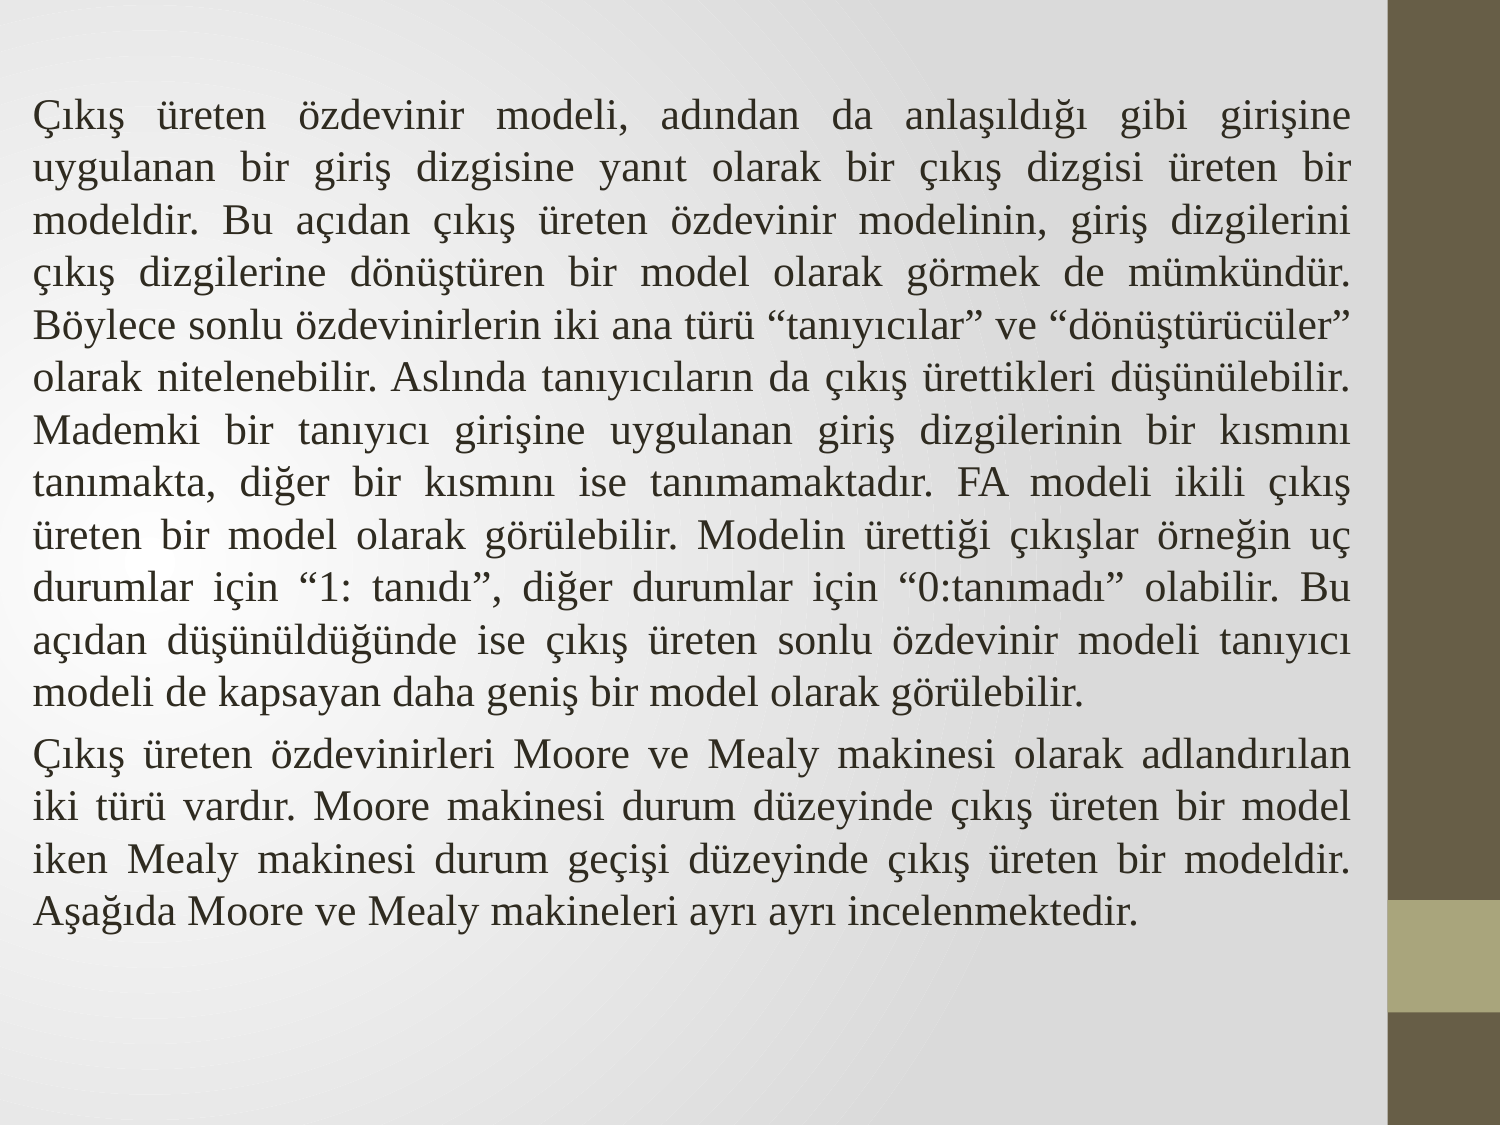

Çıkış üreten özdevinir modeli, adından da anlaşıldığı gibi girişine uygulanan bir giriş dizgisine yanıt olarak bir çıkış dizgisi üreten bir modeldir. Bu açıdan çıkış üreten özdevinir modelinin, giriş dizgilerini çıkış dizgilerine dönüştüren bir model olarak görmek de mümkündür. Böylece sonlu özdevinirlerin iki ana türü “tanıyıcılar” ve “dönüştürücüler” olarak nitelenebilir. Aslında tanıyıcıların da çıkış ürettikleri düşünülebilir. Mademki bir tanıyıcı girişine uygulanan giriş dizgilerinin bir kısmını tanımakta, diğer bir kısmını ise tanımamaktadır. FA modeli ikili çıkış üreten bir model olarak görülebilir. Modelin ürettiği çıkışlar örneğin uç durumlar için “1: tanıdı”, diğer durumlar için “0:tanımadı” olabilir. Bu açıdan düşünüldüğünde ise çıkış üreten sonlu özdevinir modeli tanıyıcı modeli de kapsayan daha geniş bir model olarak görülebilir.
Çıkış üreten özdevinirleri Moore ve Mealy makinesi olarak adlandırılan iki türü vardır. Moore makinesi durum düzeyinde çıkış üreten bir model iken Mealy makinesi durum geçişi düzeyinde çıkış üreten bir modeldir. Aşağıda Moore ve Mealy makineleri ayrı ayrı incelenmektedir.